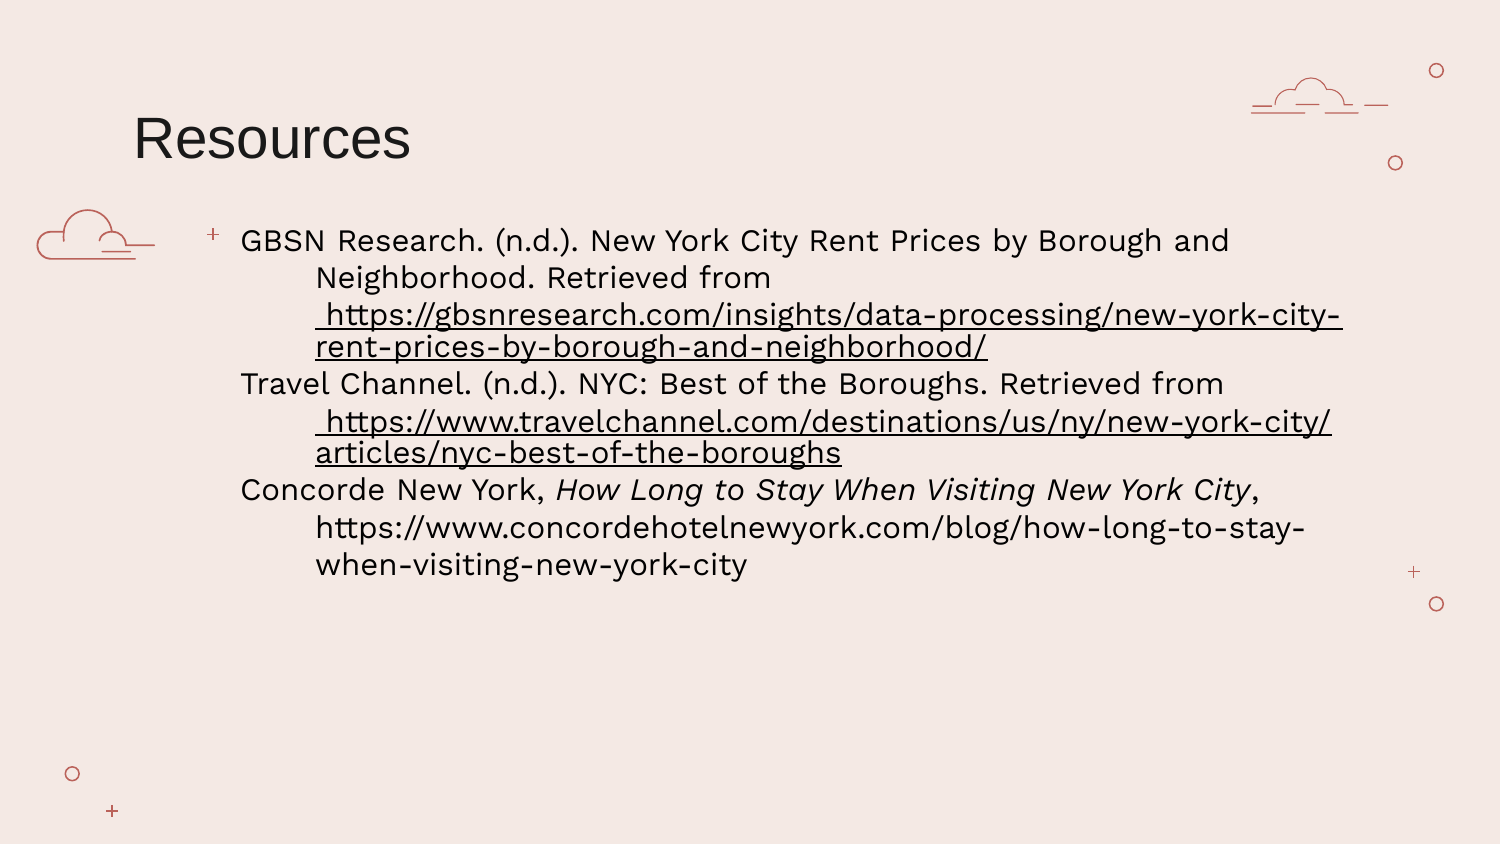

# Resources
GBSN Research. (n.d.). New York City Rent Prices by Borough and Neighborhood. Retrieved from https://gbsnresearch.com/insights/data-processing/new-york-city-rent-prices-by-borough-and-neighborhood/
Travel Channel. (n.d.). NYC: Best of the Boroughs. Retrieved from https://www.travelchannel.com/destinations/us/ny/new-york-city/articles/nyc-best-of-the-boroughs
Concorde New York, How Long to Stay When Visiting New York City, https://www.concordehotelnewyork.com/blog/how-long-to-stay-when-visiting-new-york-city